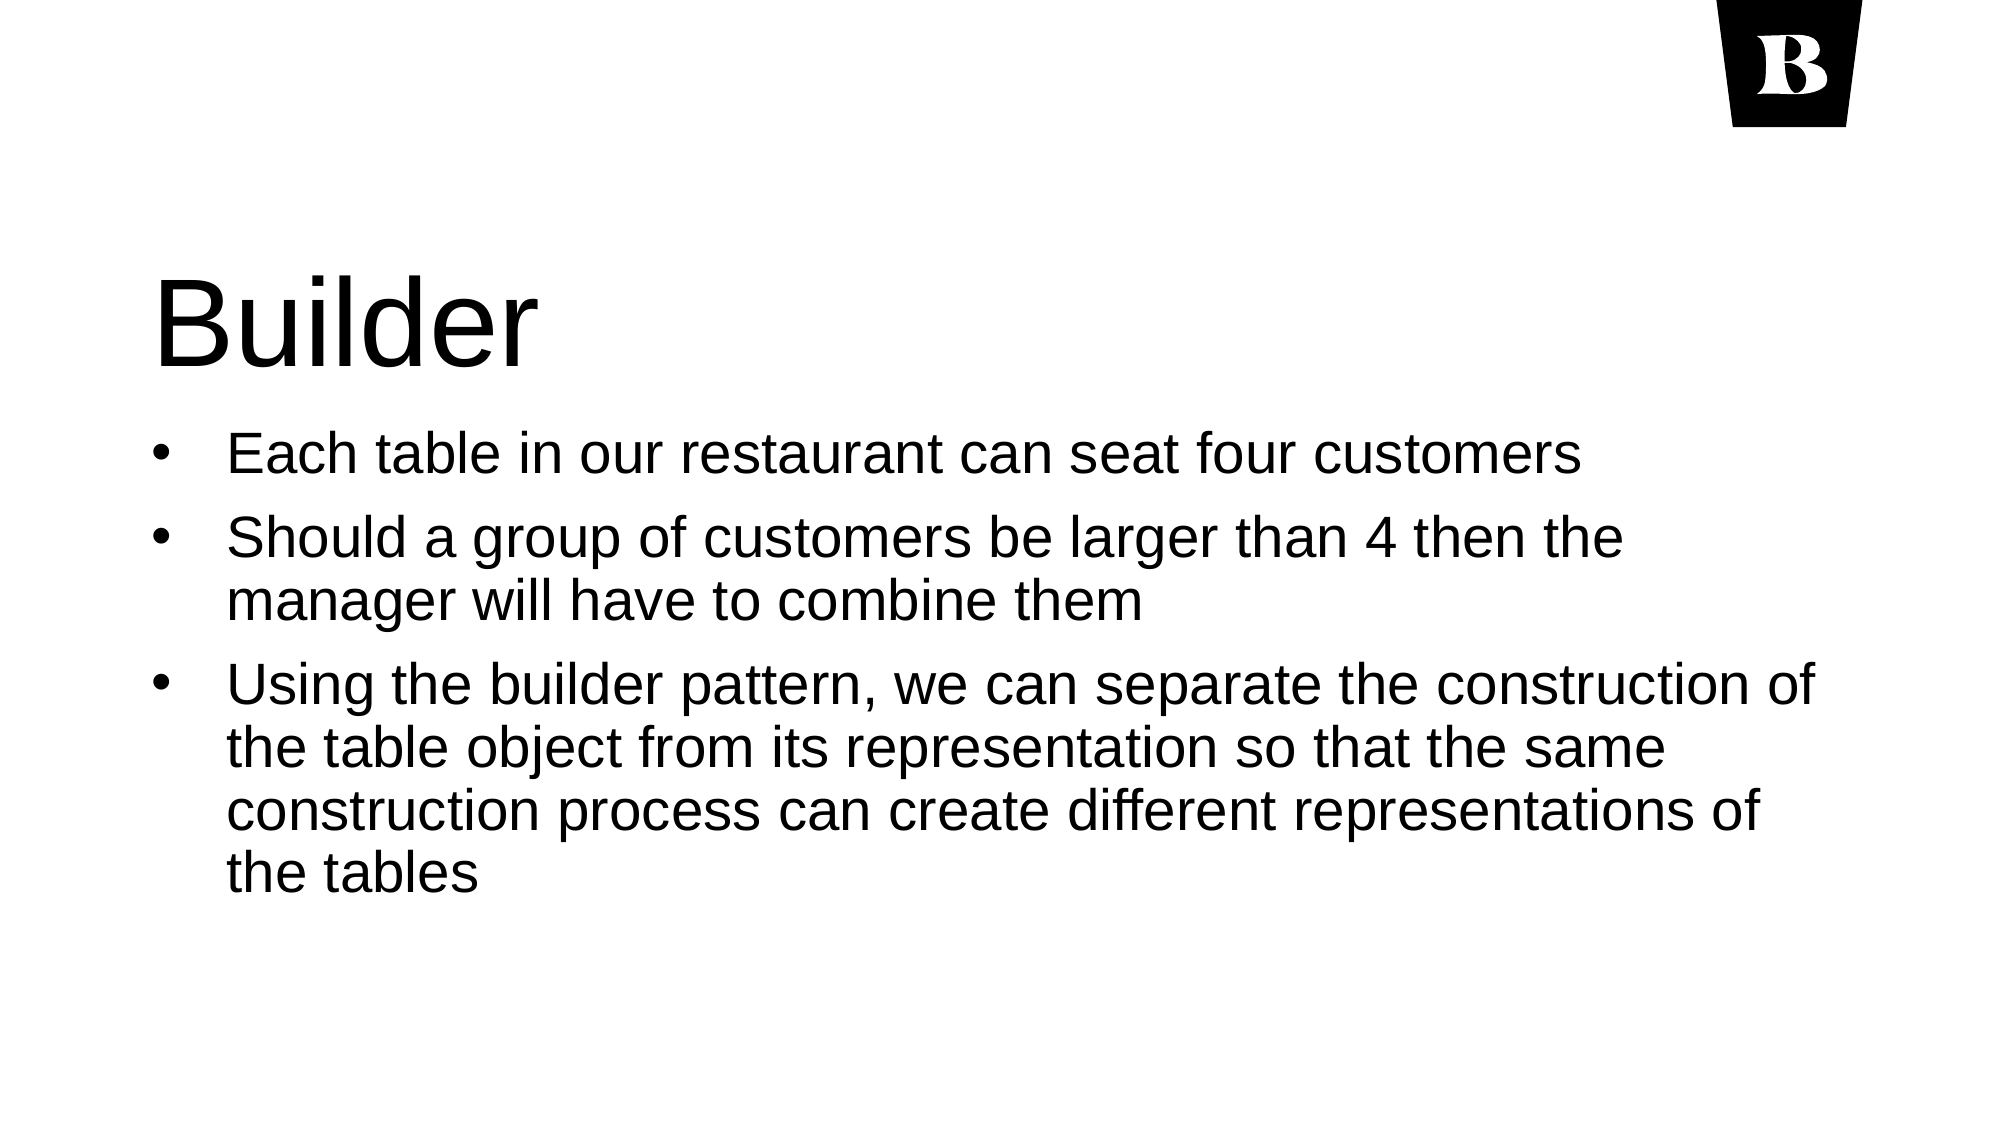

# Builder
Each table in our restaurant can seat four customers
Should a group of customers be larger than 4 then the manager will have to combine them
Using the builder pattern, we can separate the construction of the table object from its representation so that the same construction process can create different representations of the tables